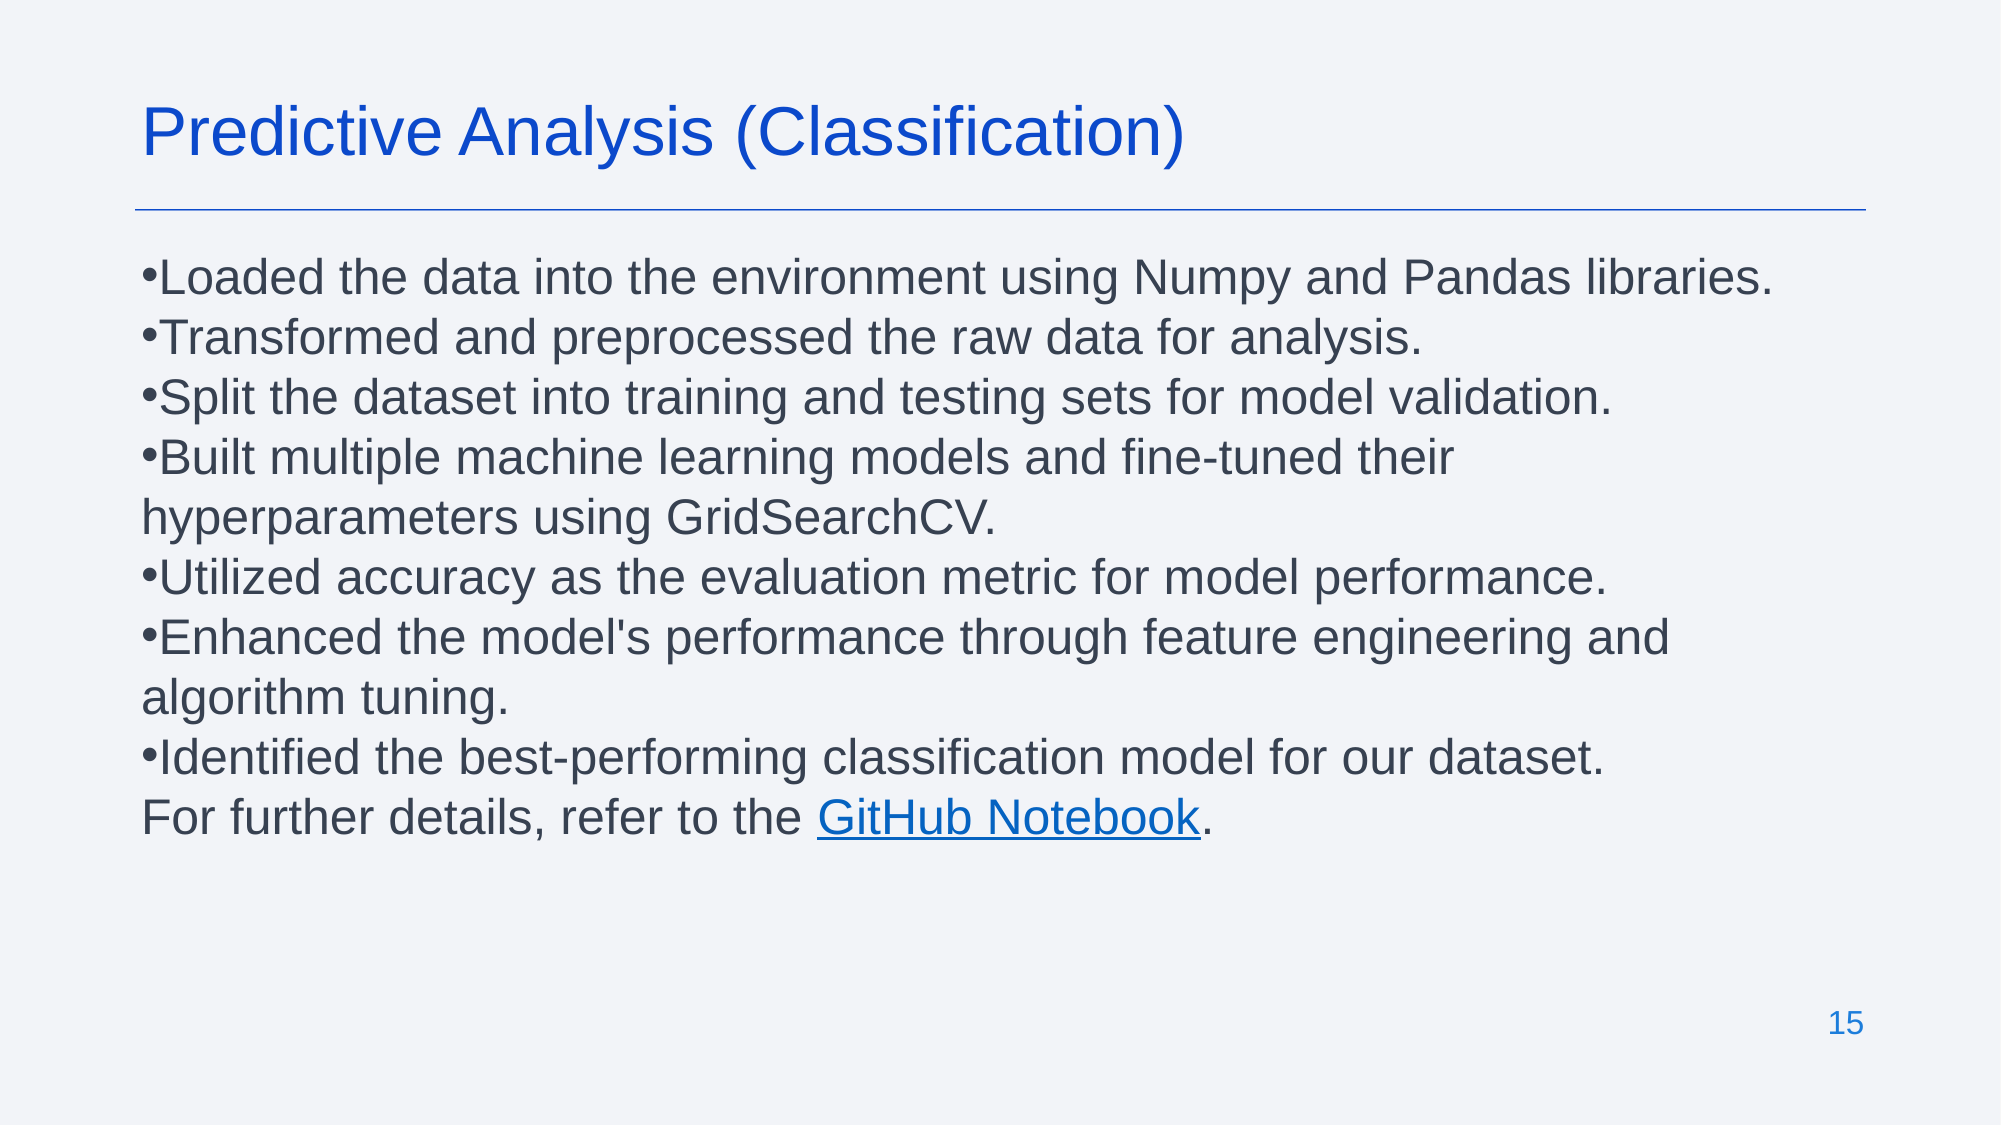

Predictive Analysis (Classification)
Loaded the data into the environment using Numpy and Pandas libraries.
Transformed and preprocessed the raw data for analysis.
Split the dataset into training and testing sets for model validation.
Built multiple machine learning models and fine-tuned their hyperparameters using GridSearchCV.
Utilized accuracy as the evaluation metric for model performance.
Enhanced the model's performance through feature engineering and algorithm tuning.
Identified the best-performing classification model for our dataset.
For further details, refer to the GitHub Notebook.

15